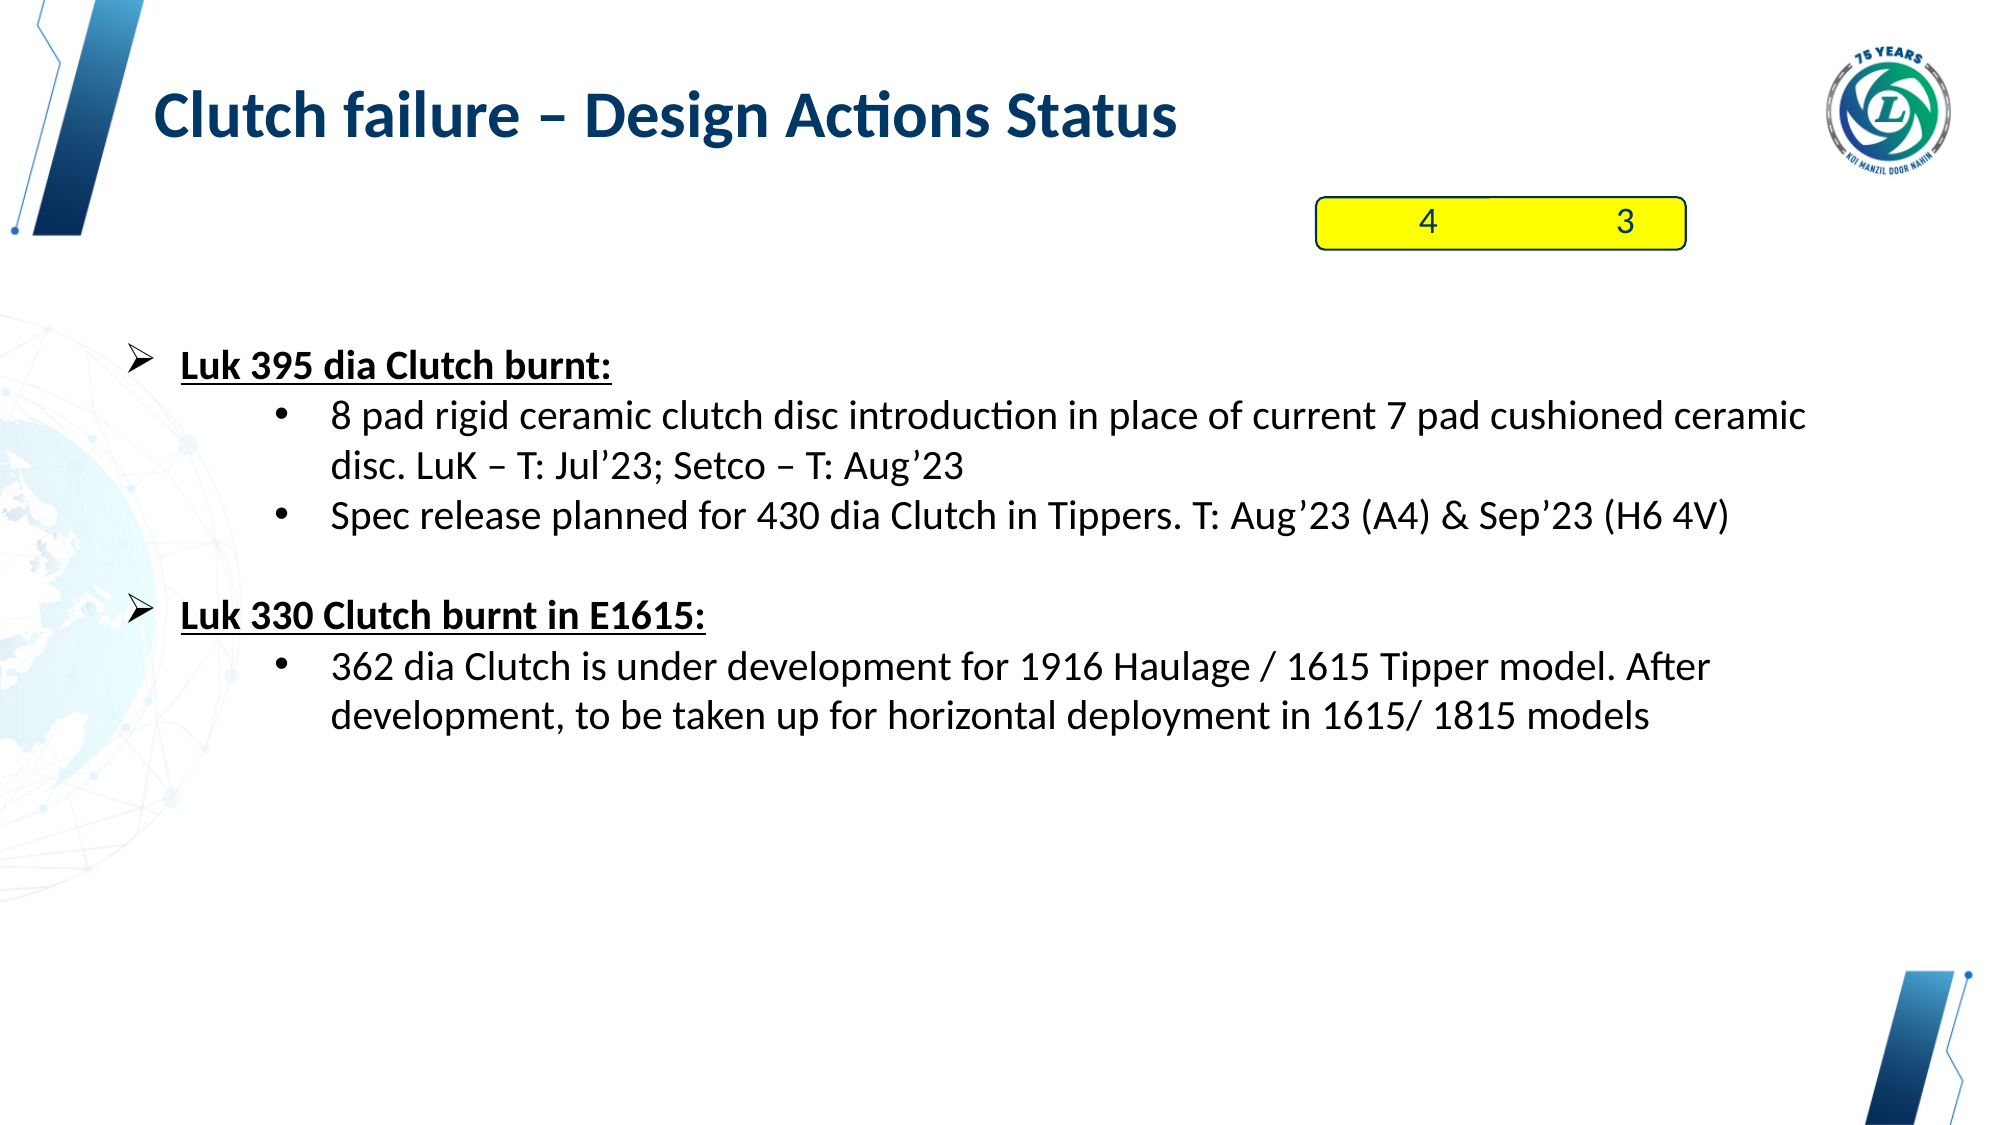

Clutch failure – Design Actions Status
4                     3

Luk 395 dia Clutch burnt:
8 pad rigid ceramic clutch disc introduction in place of current 7 pad cushioned ceramic disc. LuK – T: Jul’23; Setco – T: Aug’23
Spec release planned for 430 dia Clutch in Tippers. T: Aug’23 (A4) & Sep’23 (H6 4V)

Luk 330 Clutch burnt in E1615:
362 dia Clutch is under development for 1916 Haulage / 1615 Tipper model. After development, to be taken up for horizontal deployment in 1615/ 1815 models